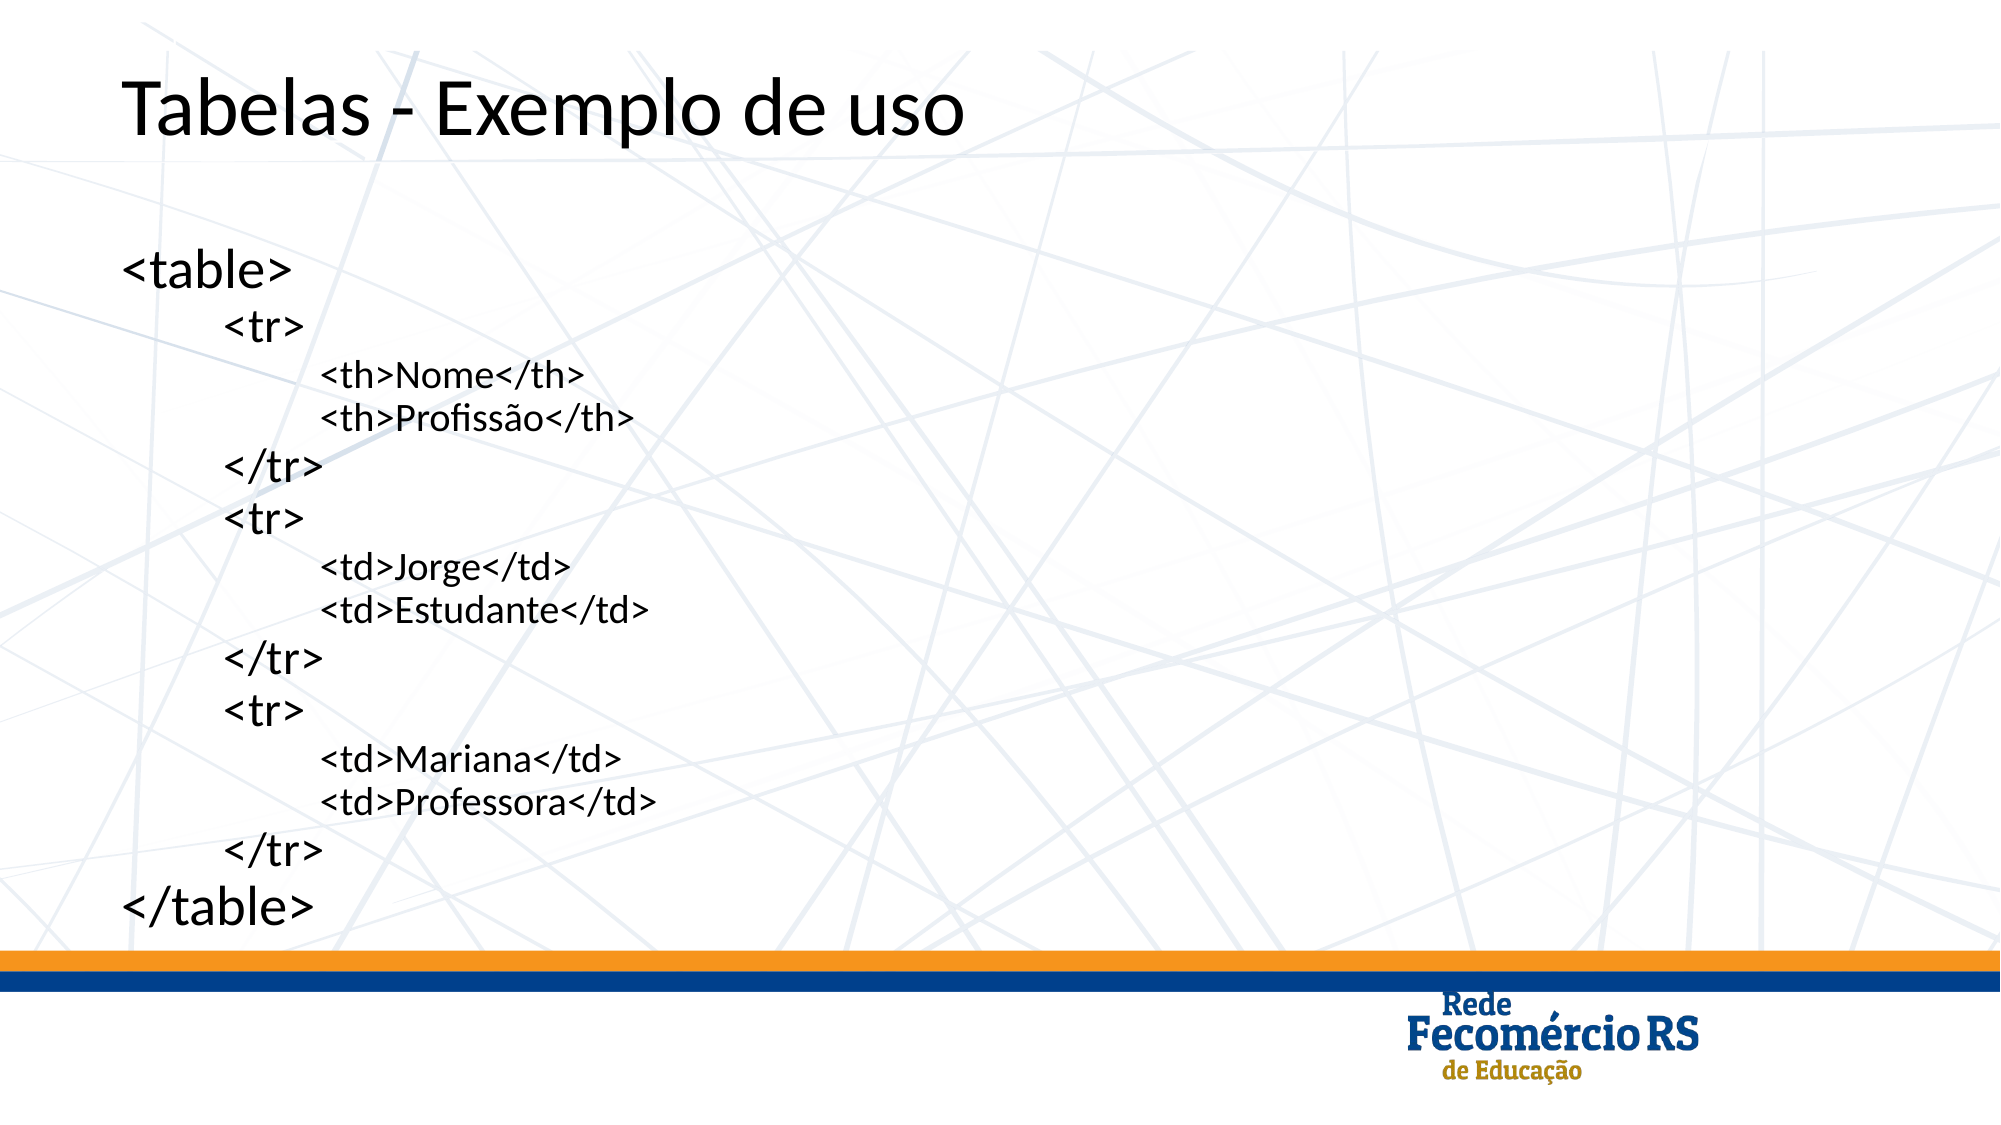

Tabelas - Exemplo de uso
<table>
  <tr>
    <th>Nome</th>
    <th>Profissão</th>
  </tr>
  <tr>
    <td>Jorge</td>
    <td>Estudante</td>
  </tr>
  <tr>
    <td>Mariana</td>
    <td>Professora</td>
  </tr>
</table>